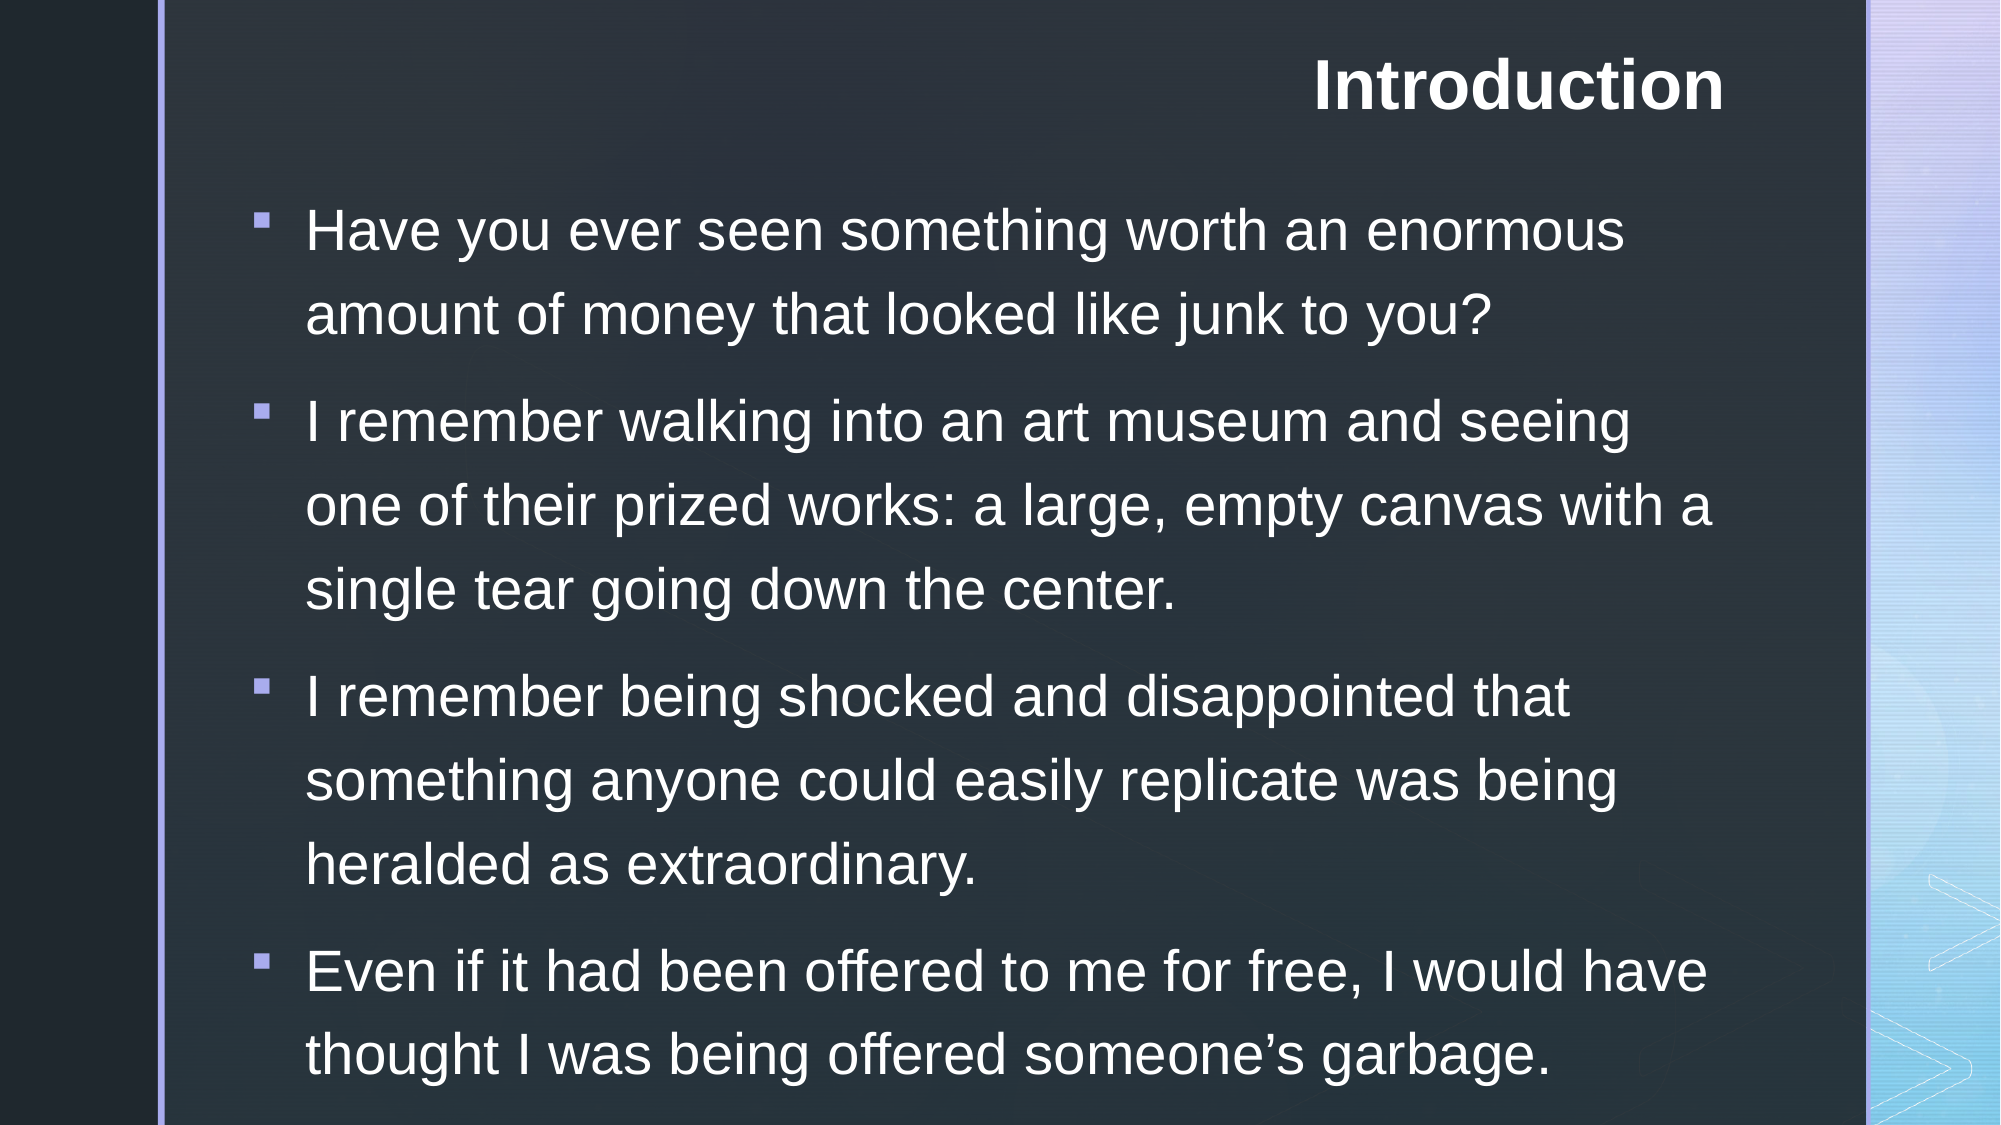

# Introduction
Have you ever seen something worth an enormous amount of money that looked like junk to you?
I remember walking into an art museum and seeing one of their prized works: a large, empty canvas with a single tear going down the center.
I remember being shocked and disappointed that something anyone could easily replicate was being heralded as extraordinary.
Even if it had been offered to me for free, I would have thought I was being offered someone’s garbage.